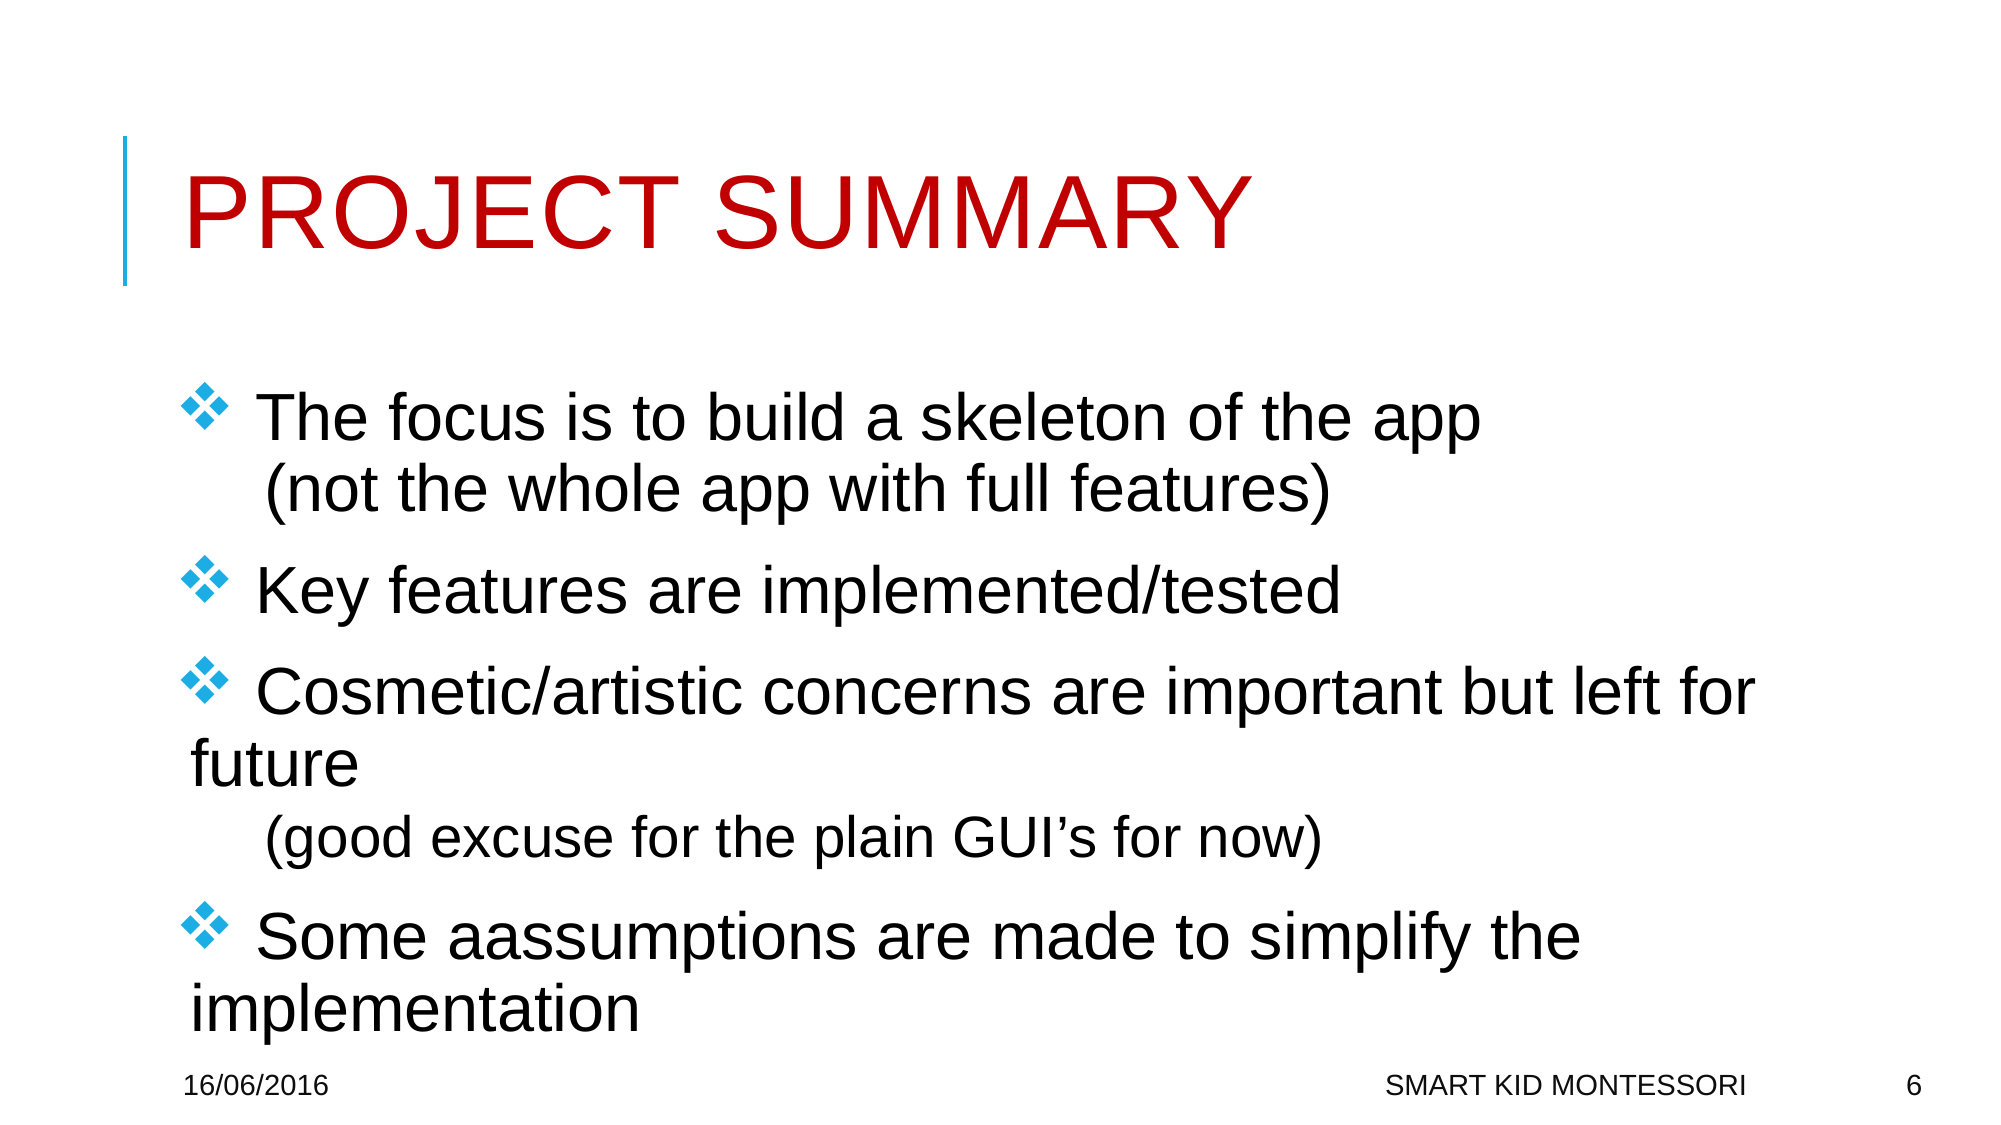

# Project summary
 The focus is to build a skeleton of the app
    (not the whole app with full features)
 Key features are implemented/tested
 Cosmetic/artistic concerns are important but left for future
    (good excuse for the plain GUI’s for now)
 Some aassumptions are made to simplify the implementation

16/06/2016
Smart Kid Montessori
6